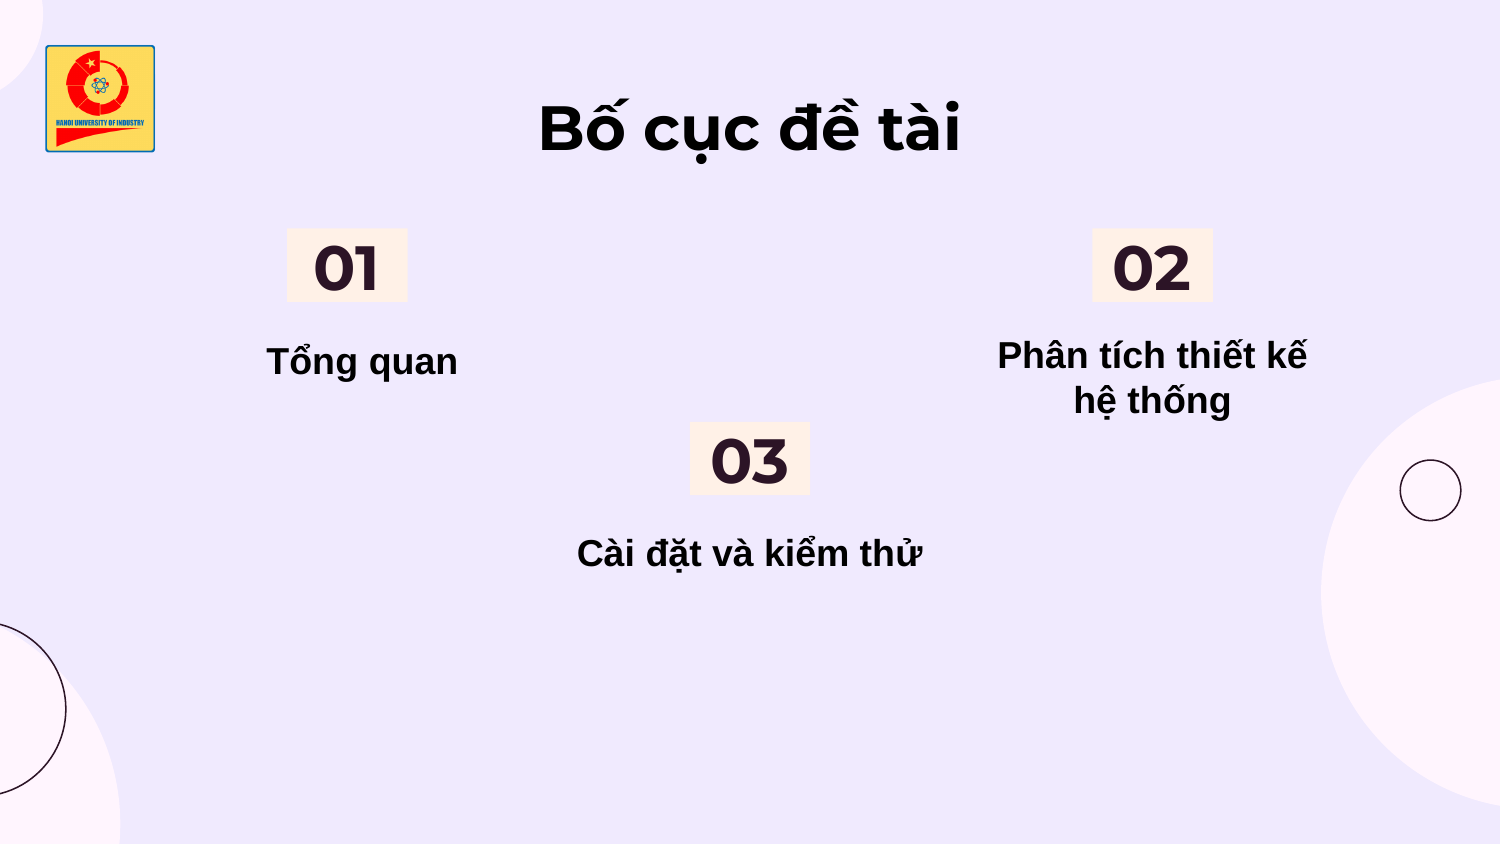

# Bố cục đề tài
01
02
Phân tích thiết kế hệ thống
Tổng quan
03
Cài đặt và kiểm thử